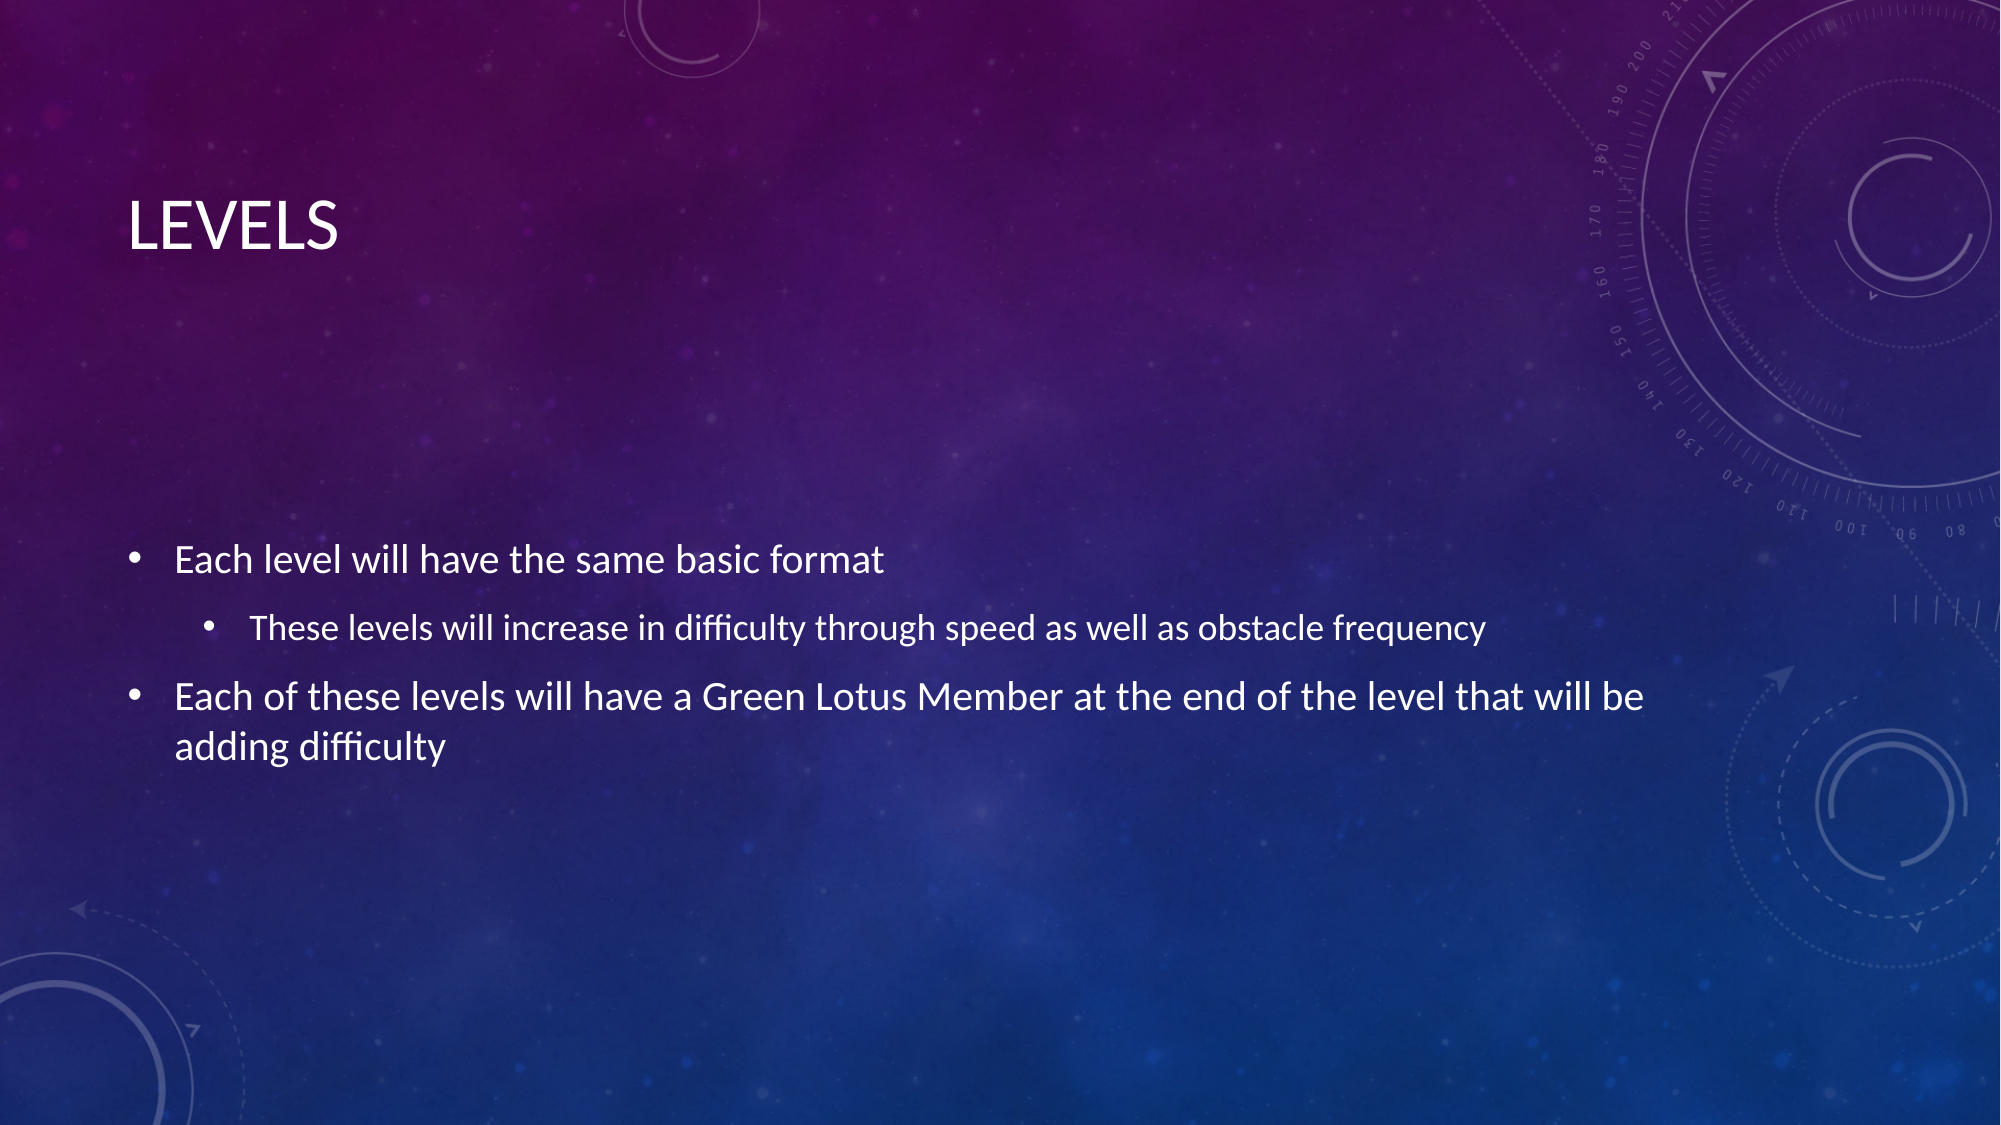

# Levels
Each level will have the same basic format
These levels will increase in difficulty through speed as well as obstacle frequency
Each of these levels will have a Green Lotus Member at the end of the level that will be adding difficulty